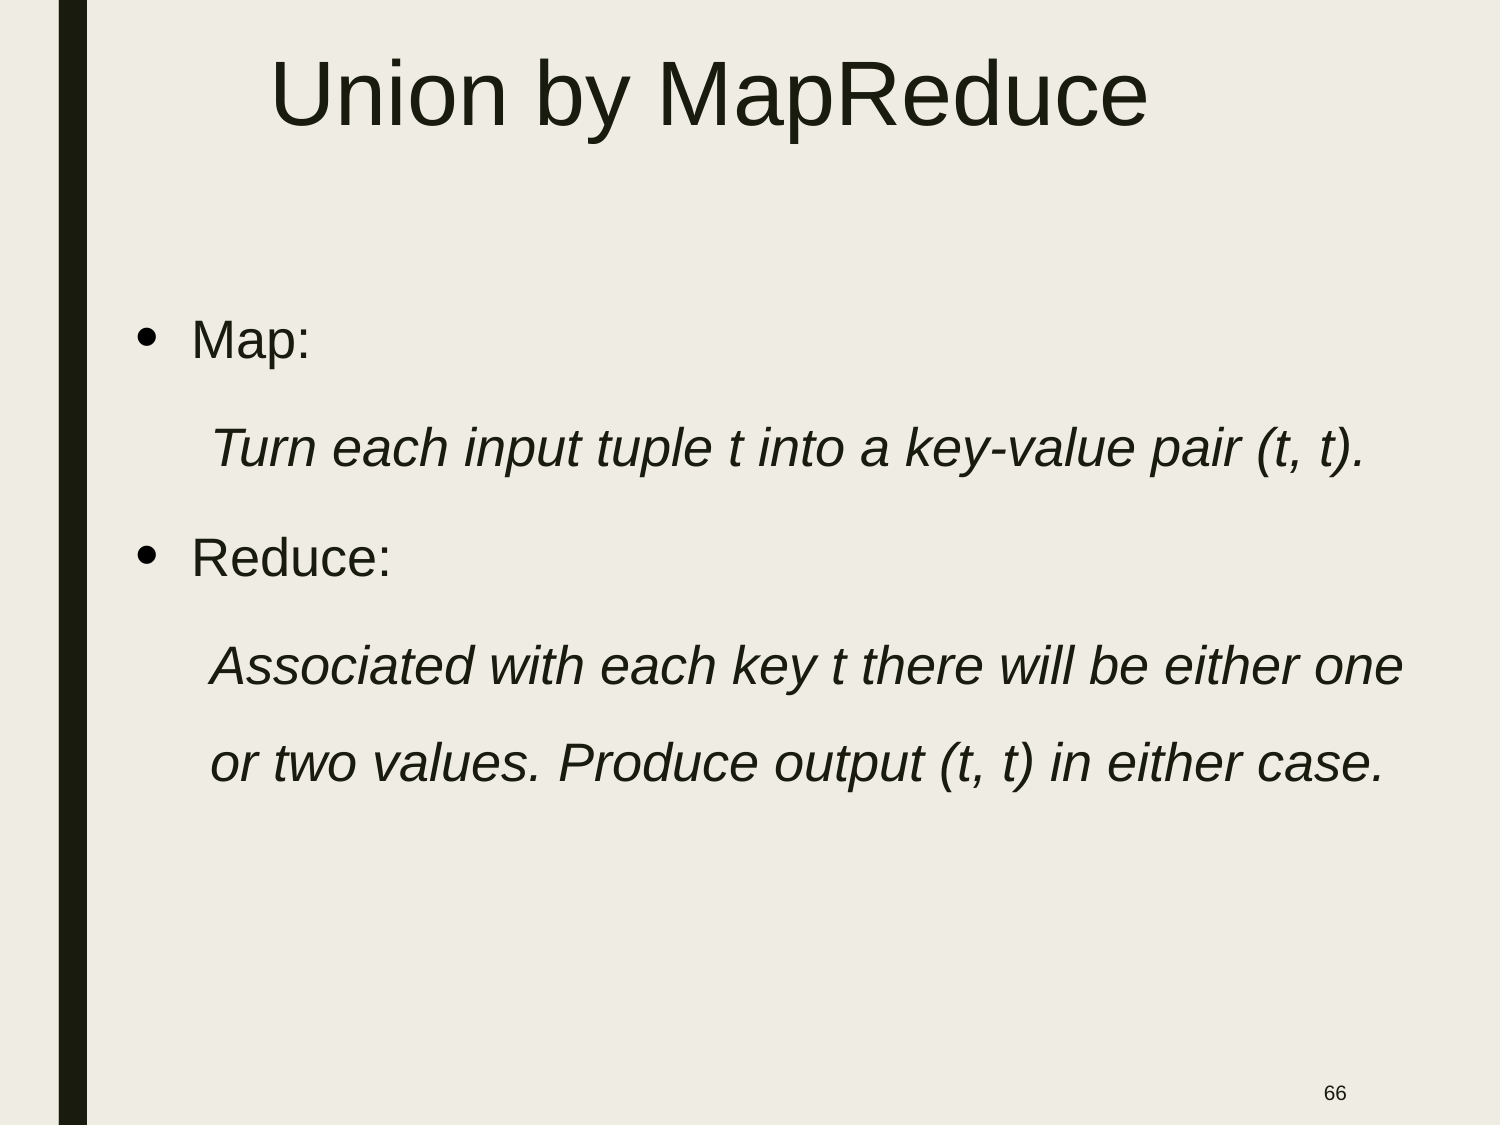

# Union by MapReduce
Map:
Turn each input tuple t into a key-value pair (t, t).
Reduce:
Associated with each key t there will be either one or two values. Produce output (t, t) in either case.
66